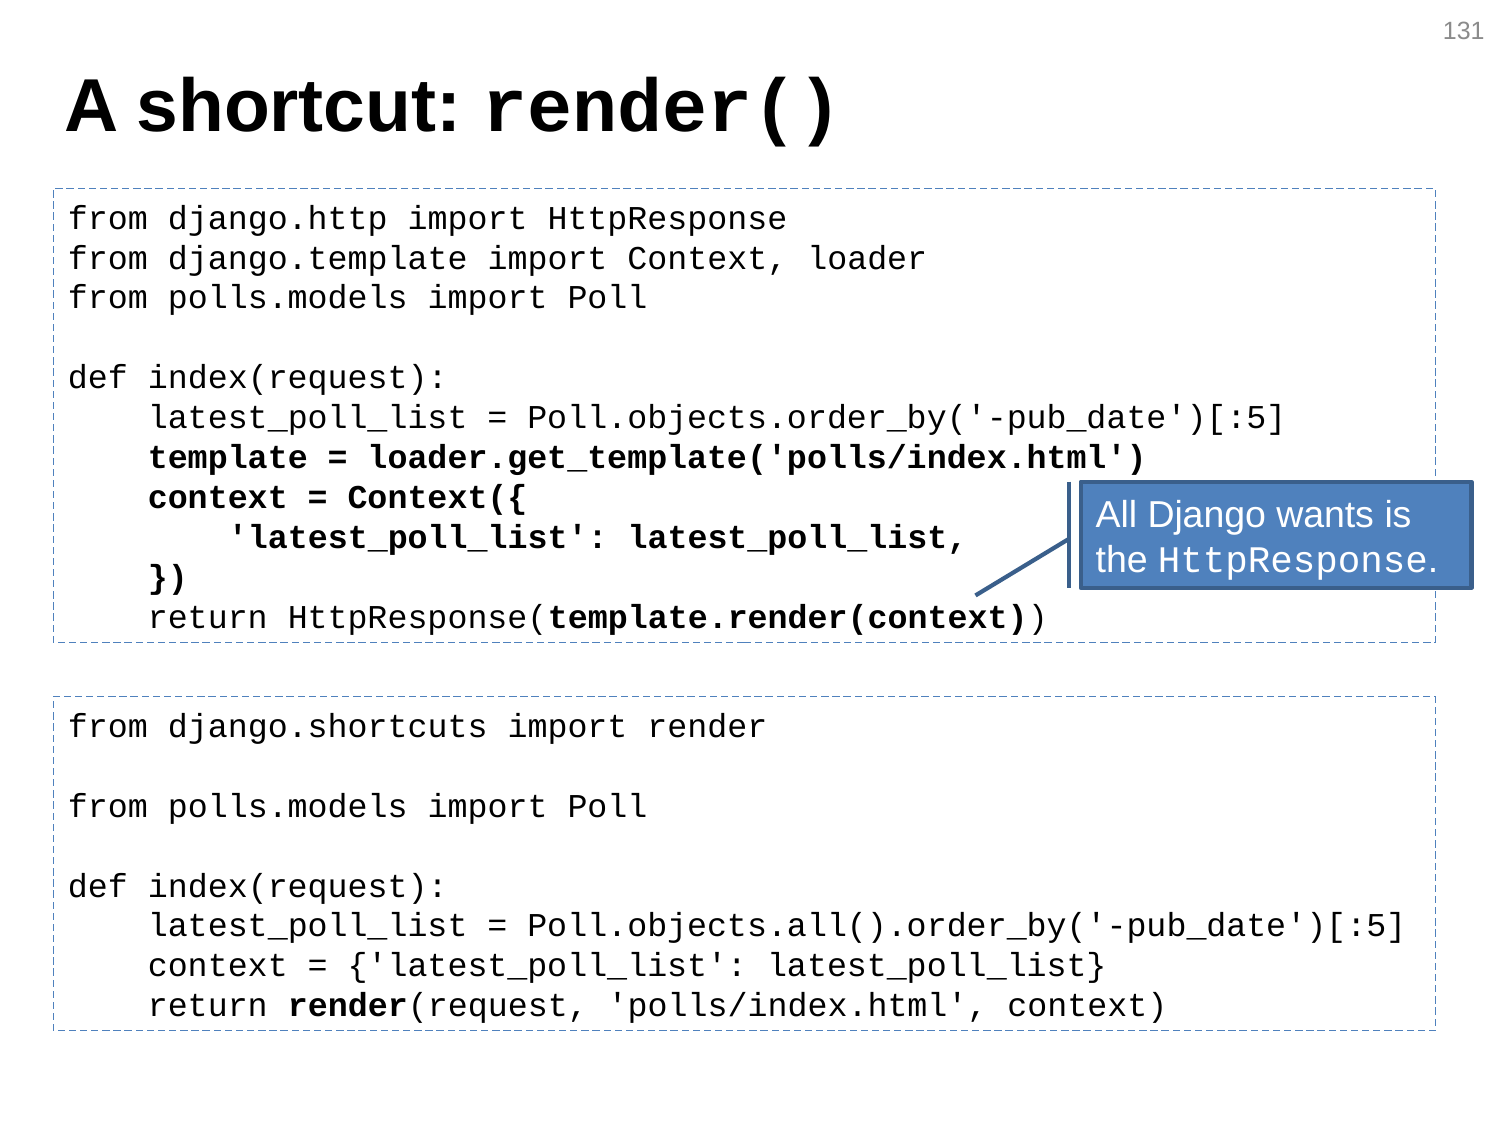

131
# A shortcut: render()
from django.http import HttpResponse
from django.template import Context, loader
from polls.models import Poll

def index(request):
    latest_poll_list = Poll.objects.order_by('-pub_date')[:5]
    template = loader.get_template('polls/index.html')
    context = Context({
        'latest_poll_list': latest_poll_list,
    })
    return HttpResponse(template.render(context))
All Django wants is the HttpResponse.
from django.shortcuts import render

from polls.models import Poll

def index(request):
    latest_poll_list = Poll.objects.all().order_by('-pub_date')[:5]
    context = {'latest_poll_list': latest_poll_list}
    return render(request, 'polls/index.html', context)